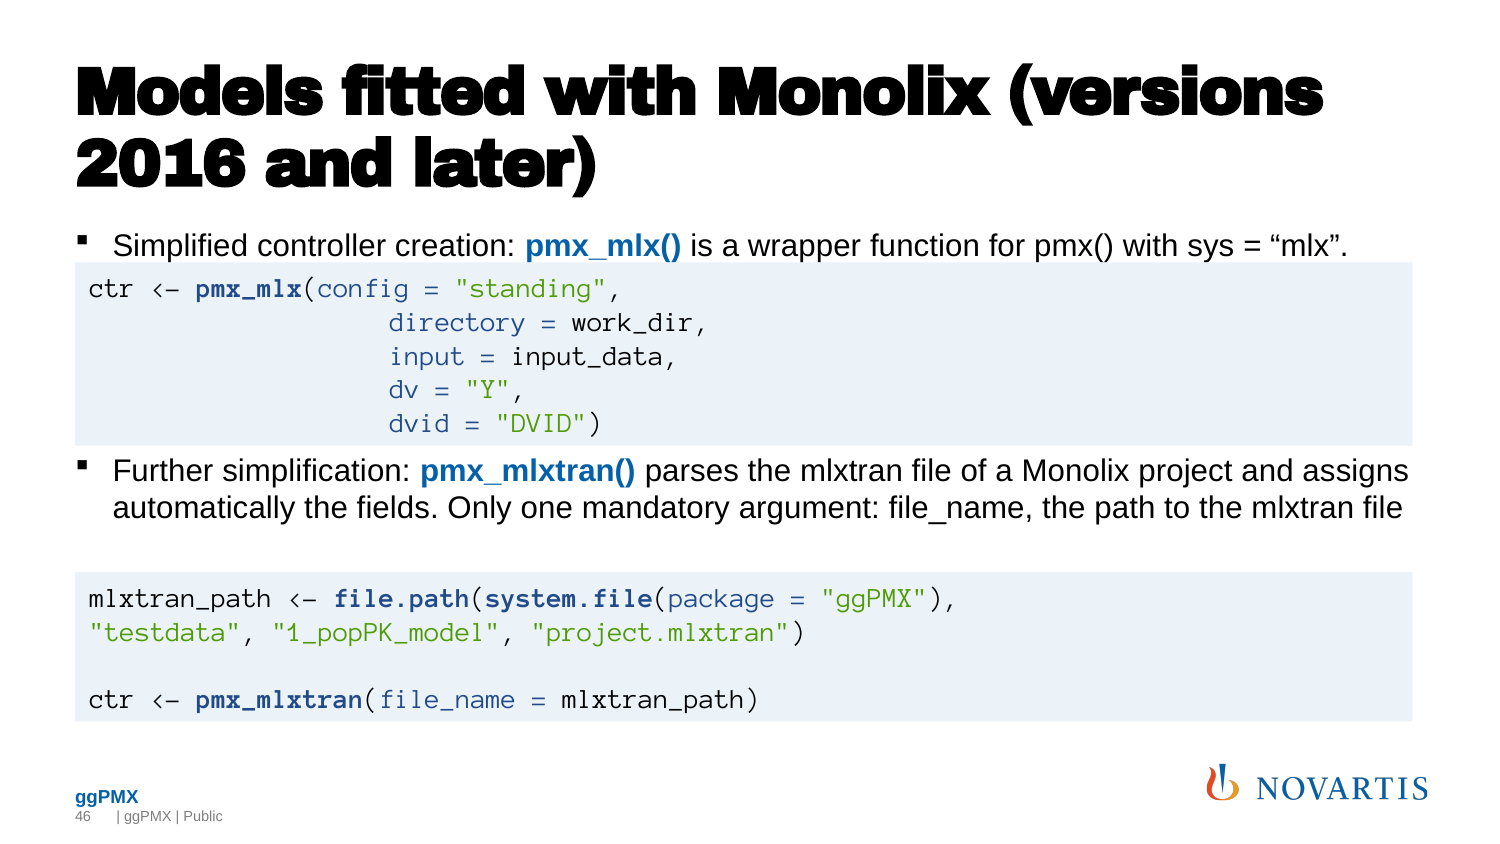

# Models fitted with Monolix (versions 2016 and later)
Simplified controller creation: pmx_mlx() is a wrapper function for pmx() with sys = “mlx”.

Further simplification: pmx_mlxtran() parses the mlxtran file of a Monolix project and assigns automatically the fields. Only one mandatory argument: file_name, the path to the mlxtran file
ctr <- pmx_mlx(config = "standing",
		directory = work_dir,
		input = input_data,
		dv = "Y",
		dvid = "DVID")
mlxtran_path <- file.path(system.file(package = "ggPMX"),
"testdata", "1_popPK_model", "project.mlxtran")

ctr <- pmx_mlxtran(file_name = mlxtran_path)
46
 | ggPMX | Public